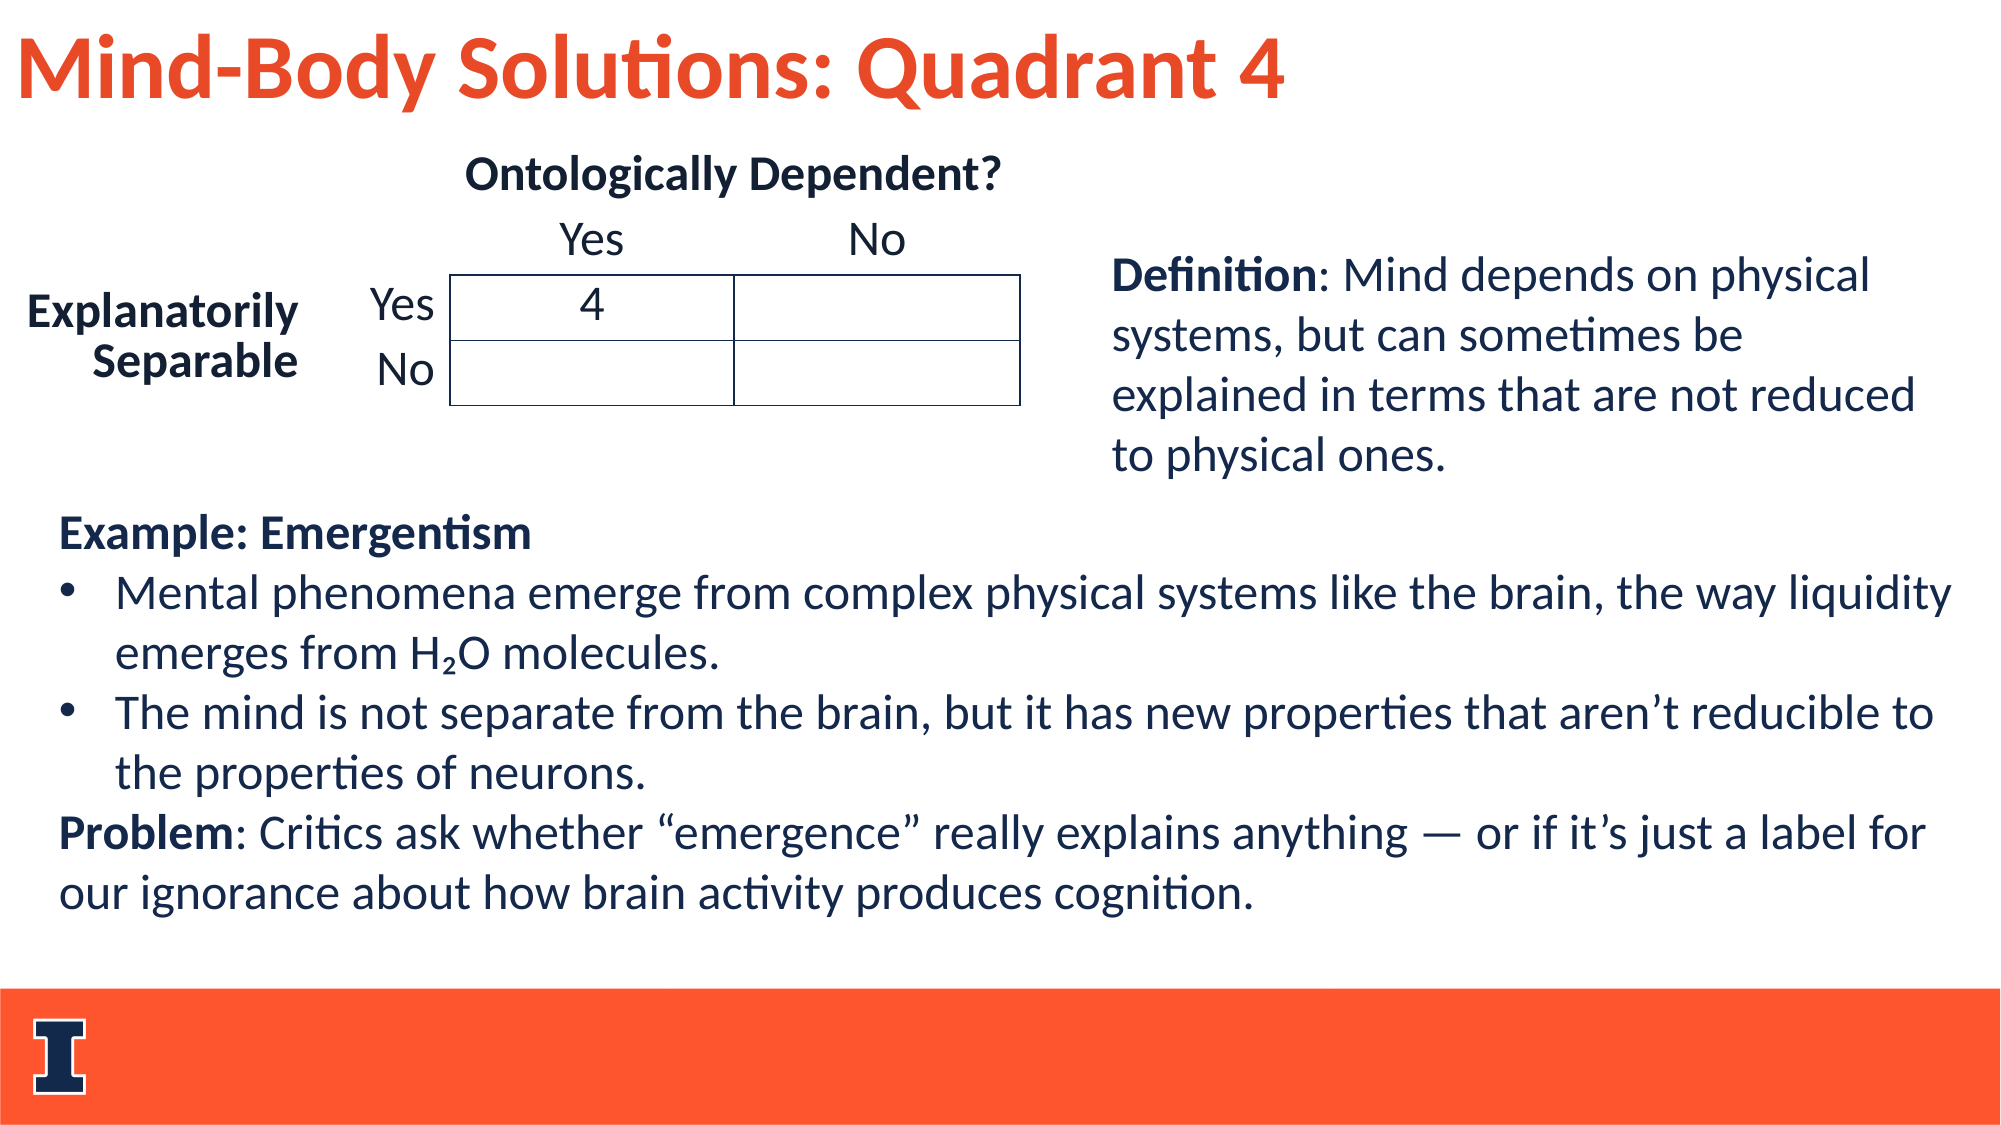

Mind-Body Solutions: Quadrant 4
|  |  | Ontologically Dependent? |  |
| --- | --- | --- | --- |
|  |  | Yes | No |
| Explanatorily Separable | Yes | 4 |  |
|  | No |  |  |
Definition: Mind depends on physical systems, but can sometimes be explained in terms that are not reduced to physical ones.
Example: Emergentism
Mental phenomena emerge from complex physical systems like the brain, the way liquidity emerges from H₂O molecules.
The mind is not separate from the brain, but it has new properties that aren’t reducible to the properties of neurons.
Problem: Critics ask whether “emergence” really explains anything — or if it’s just a label for our ignorance about how brain activity produces cognition.